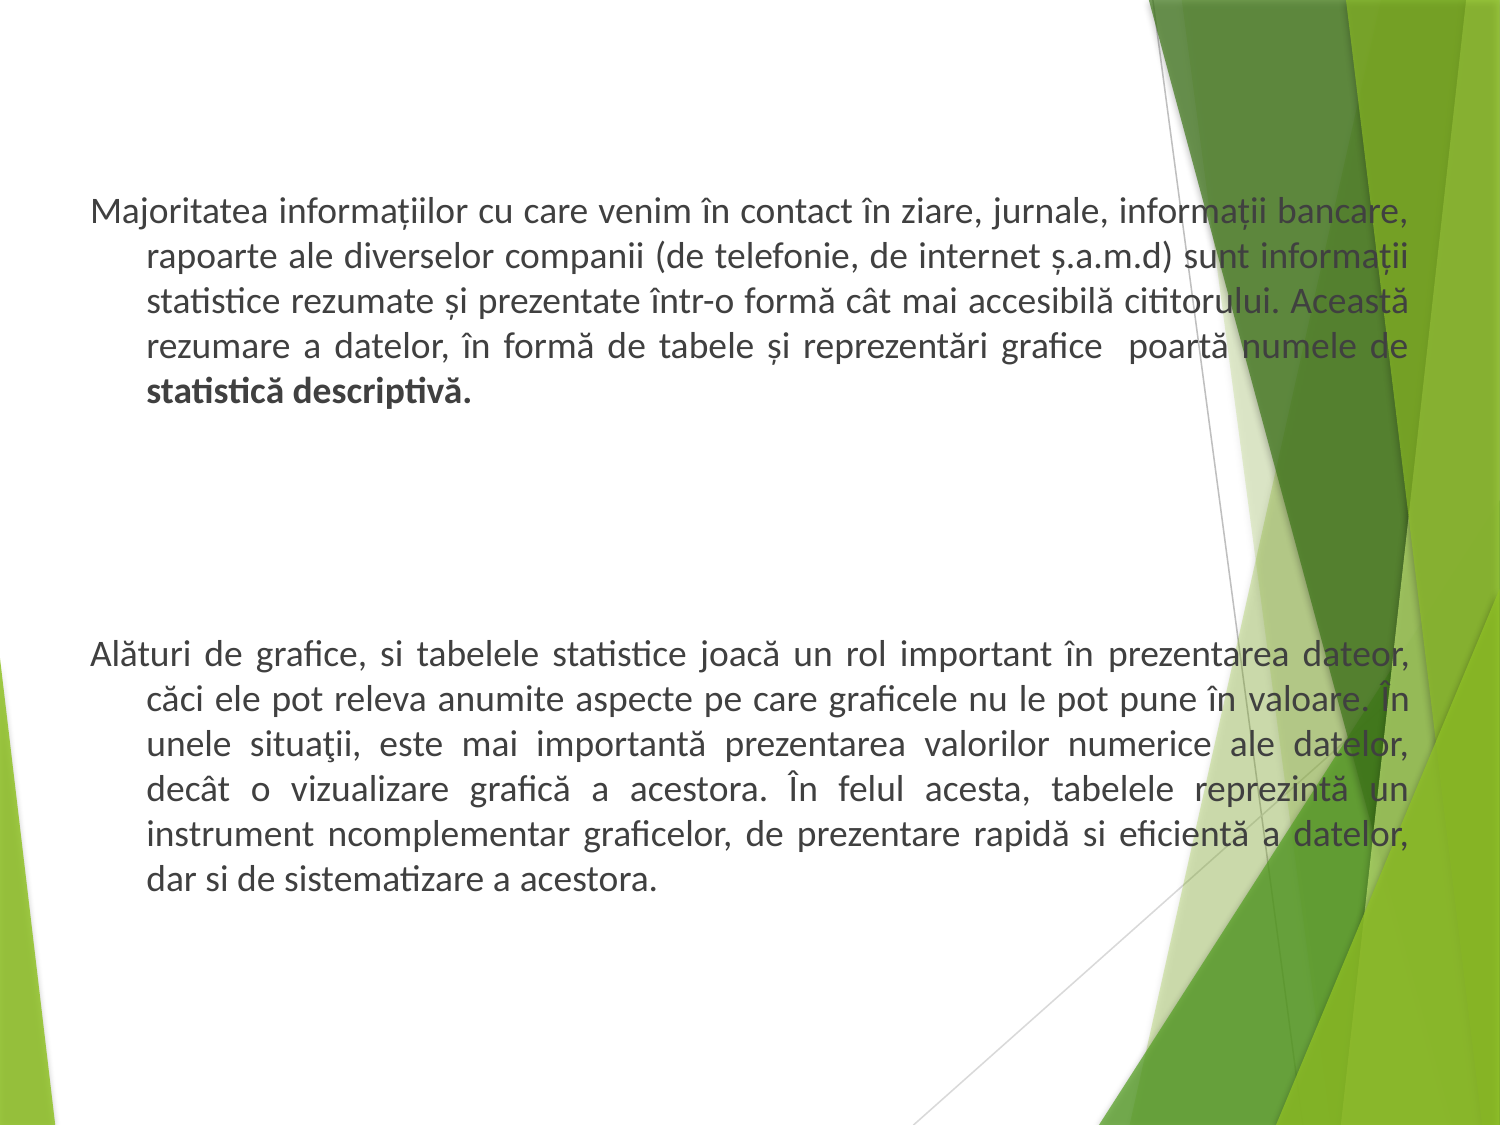

Majoritatea informațiilor cu care venim în contact în ziare, jurnale, informații bancare, rapoarte ale diverselor companii (de telefonie, de internet ș.a.m.d) sunt informații statistice rezumate și prezentate într-o formă cât mai accesibilă cititorului. Această rezumare a datelor, în formă de tabele și reprezentări grafice  poartă numele de statistică descriptivă.

Alături de grafice, si tabelele statistice joacă un rol important în prezentarea dateor, căci ele pot releva anumite aspecte pe care graficele nu le pot pune în valoare. În unele situaţii, este mai importantă prezentarea valorilor numerice ale datelor, decât o vizualizare grafică a acestora. În felul acesta, tabelele reprezintă un instrument ncomplementar graficelor, de prezentare rapidă si eficientă a datelor, dar si de sistematizare a acestora.